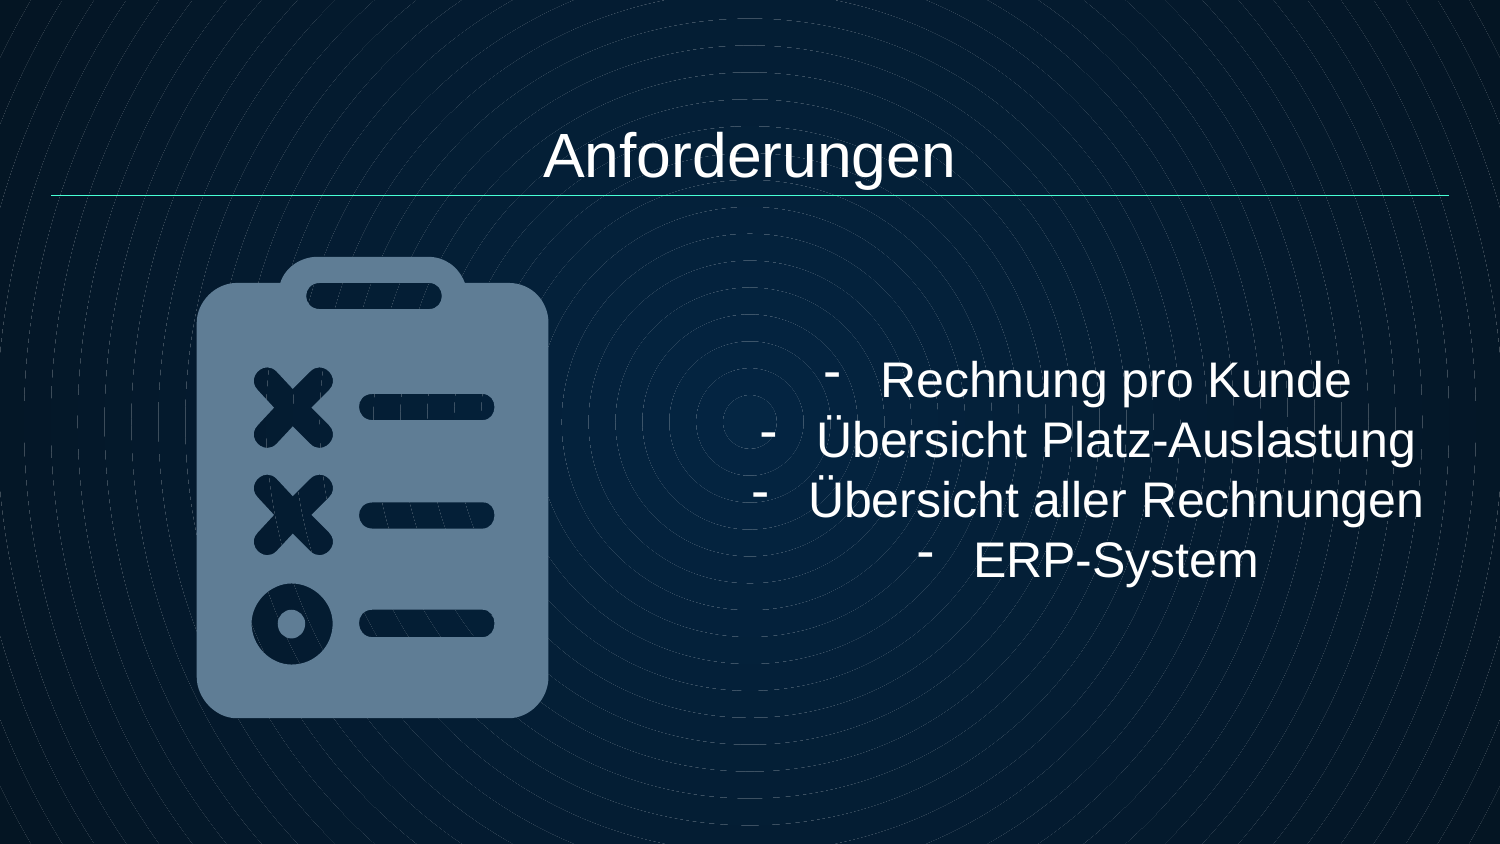

Anforderungen

Rechnung pro Kunde
Übersicht Platz-Auslastung
Übersicht aller Rechnungen
ERP-System